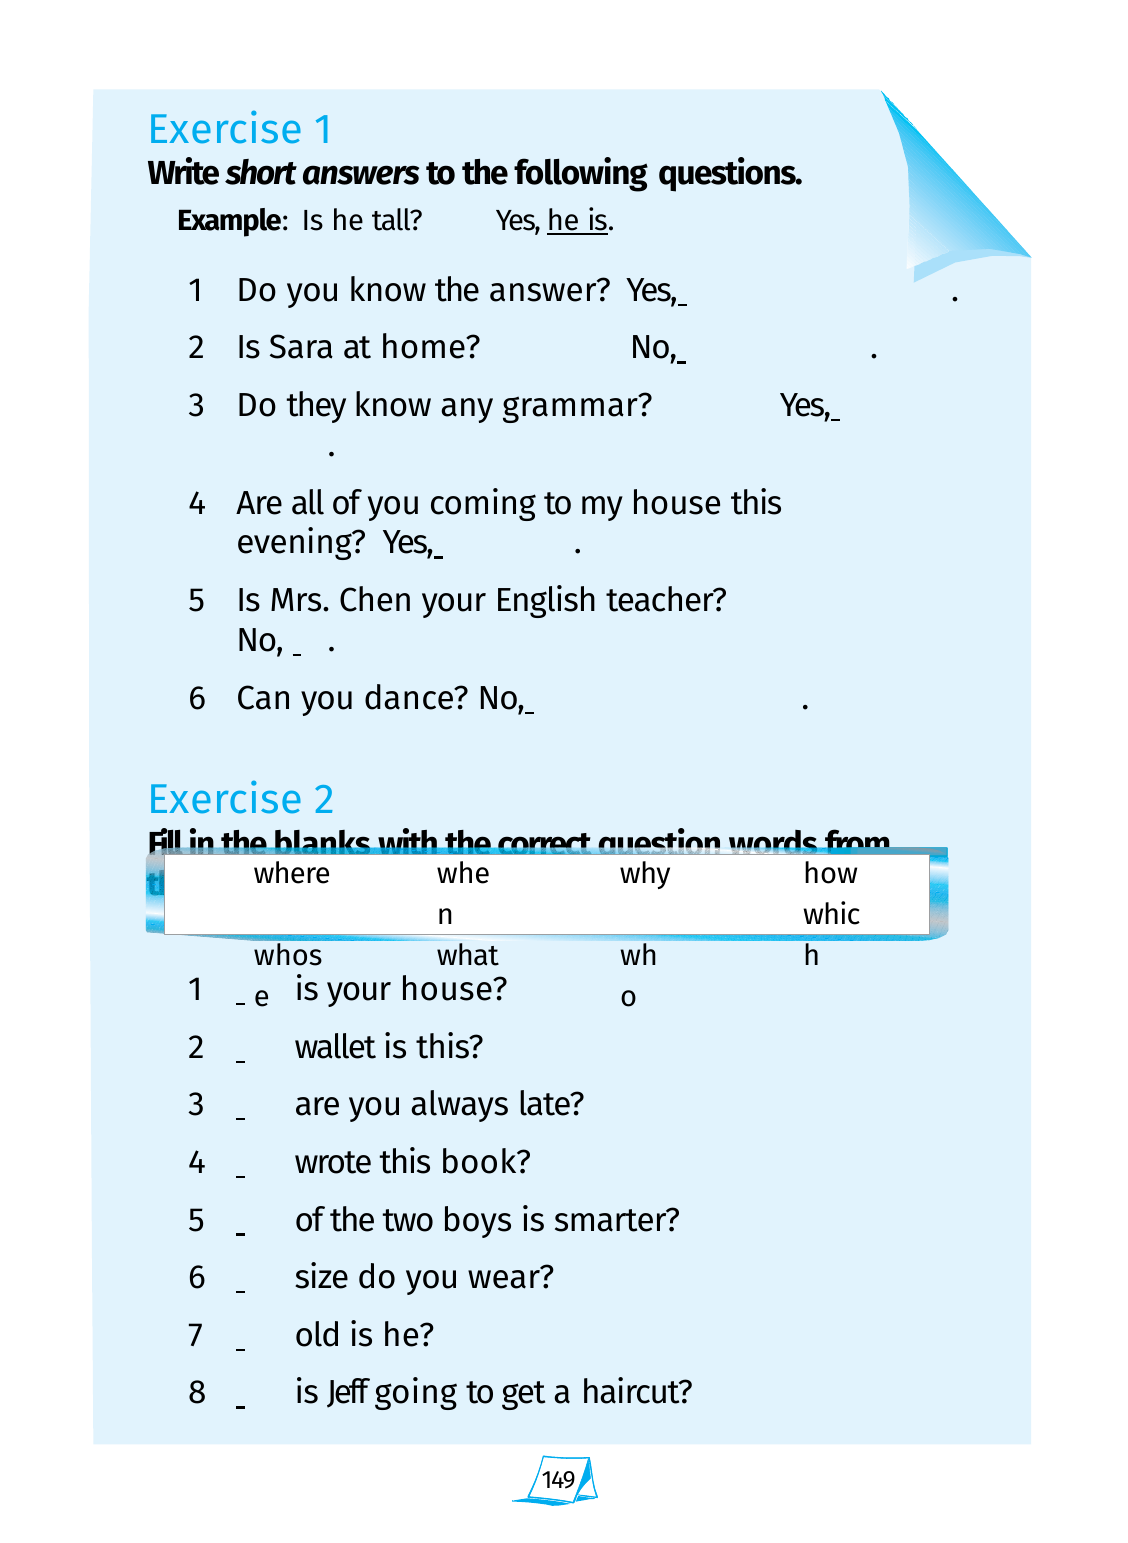

Exercise 1
Write short answers to the following questions.
Example:  Is he tall?	Yes, he is.

Do you know the answer? Yes, 	.
Is Sara at home?	No, 	.
Do they know any grammar?	Yes, 	.
Are all of you coming to my house this evening?  Yes, 	.
Is Mrs. Chen your English teacher?	No,  	.
Can you dance? No, 	.

Exercise 2
Fill in the blanks with the correct question words from  the box.
where  whose
when  what
why  who
how  which

 	 is your house?
 	 wallet is this?
 	 are you always late?
 	 wrote this book?
 	 of the two boys is smarter?
 	 size do you wear?
 	 old is he?
 	 is Jeff going to get a haircut?
149